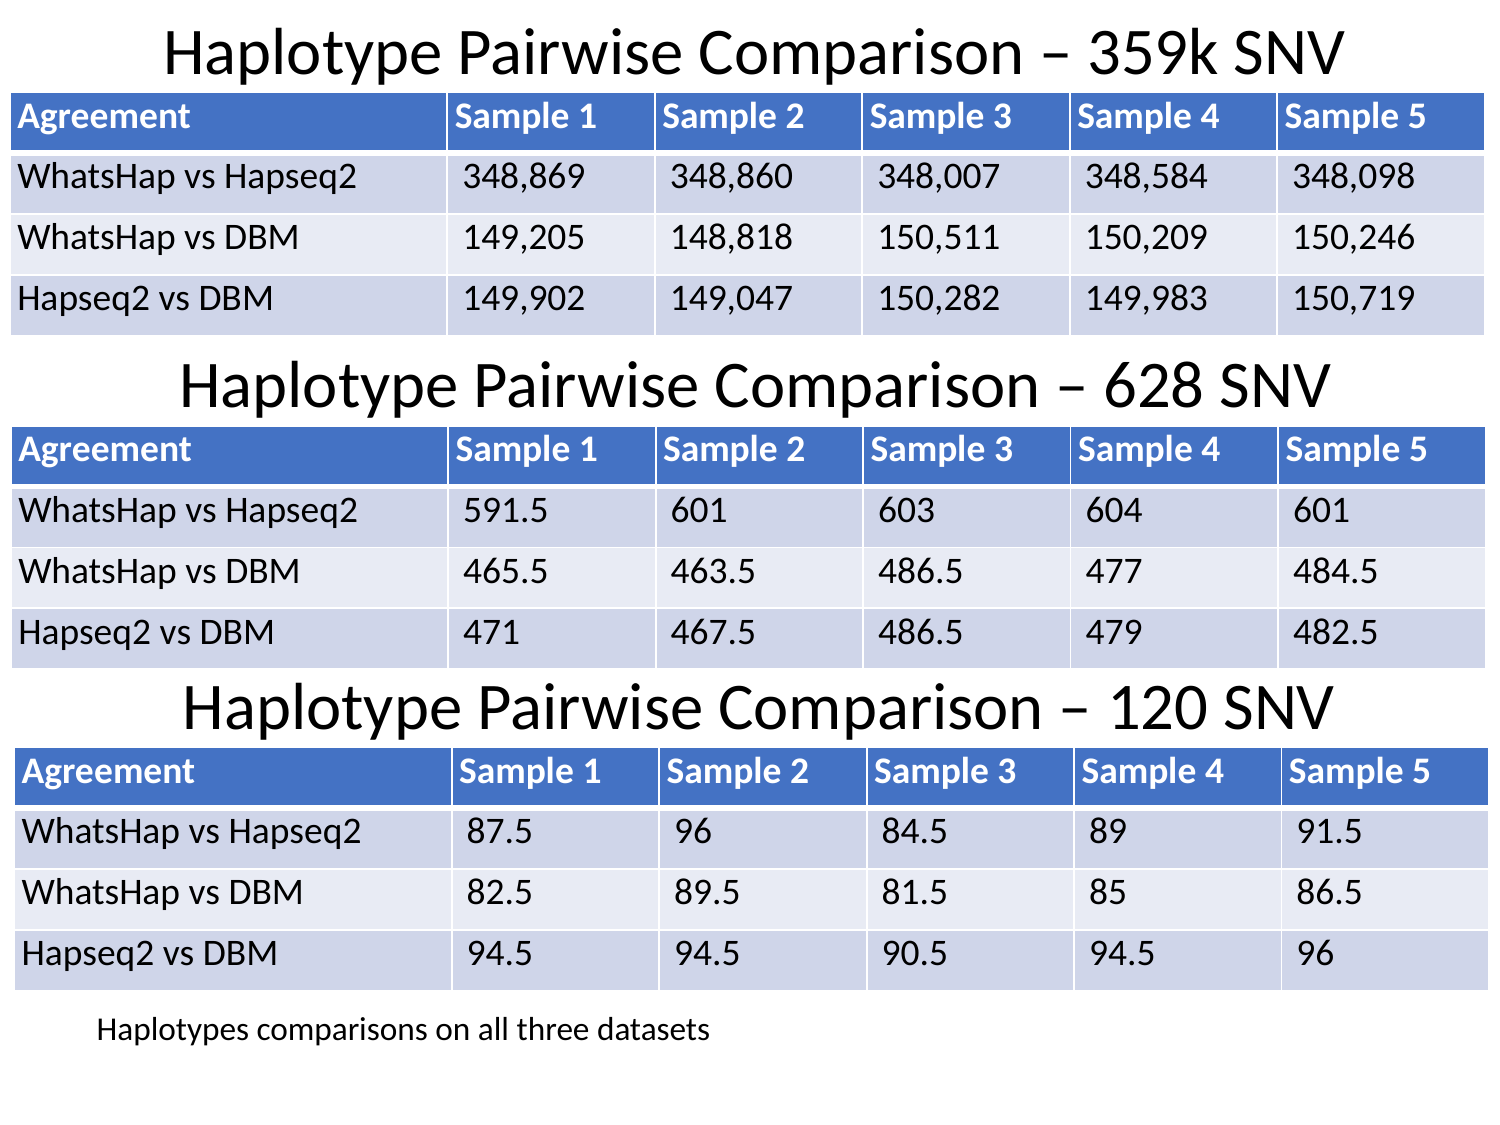

Haplotype Pairwise Comparison – 359k SNV
| Agreement | Sample 1 | Sample 2 | Sample 3 | Sample 4 | Sample 5 |
| --- | --- | --- | --- | --- | --- |
| WhatsHap vs Hapseq2 | 348,869 | 348,860 | 348,007 | 348,584 | 348,098 |
| WhatsHap vs DBM | 149,205 | 148,818 | 150,511 | 150,209 | 150,246 |
| Hapseq2 vs DBM | 149,902 | 149,047 | 150,282 | 149,983 | 150,719 |
Haplotype Pairwise Comparison – 628 SNV
| Agreement | Sample 1 | Sample 2 | Sample 3 | Sample 4 | Sample 5 |
| --- | --- | --- | --- | --- | --- |
| WhatsHap vs Hapseq2 | 591.5 | 601 | 603 | 604 | 601 |
| WhatsHap vs DBM | 465.5 | 463.5 | 486.5 | 477 | 484.5 |
| Hapseq2 vs DBM | 471 | 467.5 | 486.5 | 479 | 482.5 |
Haplotype Pairwise Comparison – 120 SNV
| Agreement | Sample 1 | Sample 2 | Sample 3 | Sample 4 | Sample 5 |
| --- | --- | --- | --- | --- | --- |
| WhatsHap vs Hapseq2 | 87.5 | 96 | 84.5 | 89 | 91.5 |
| WhatsHap vs DBM | 82.5 | 89.5 | 81.5 | 85 | 86.5 |
| Hapseq2 vs DBM | 94.5 | 94.5 | 90.5 | 94.5 | 96 |
Haplotypes comparisons on all three datasets